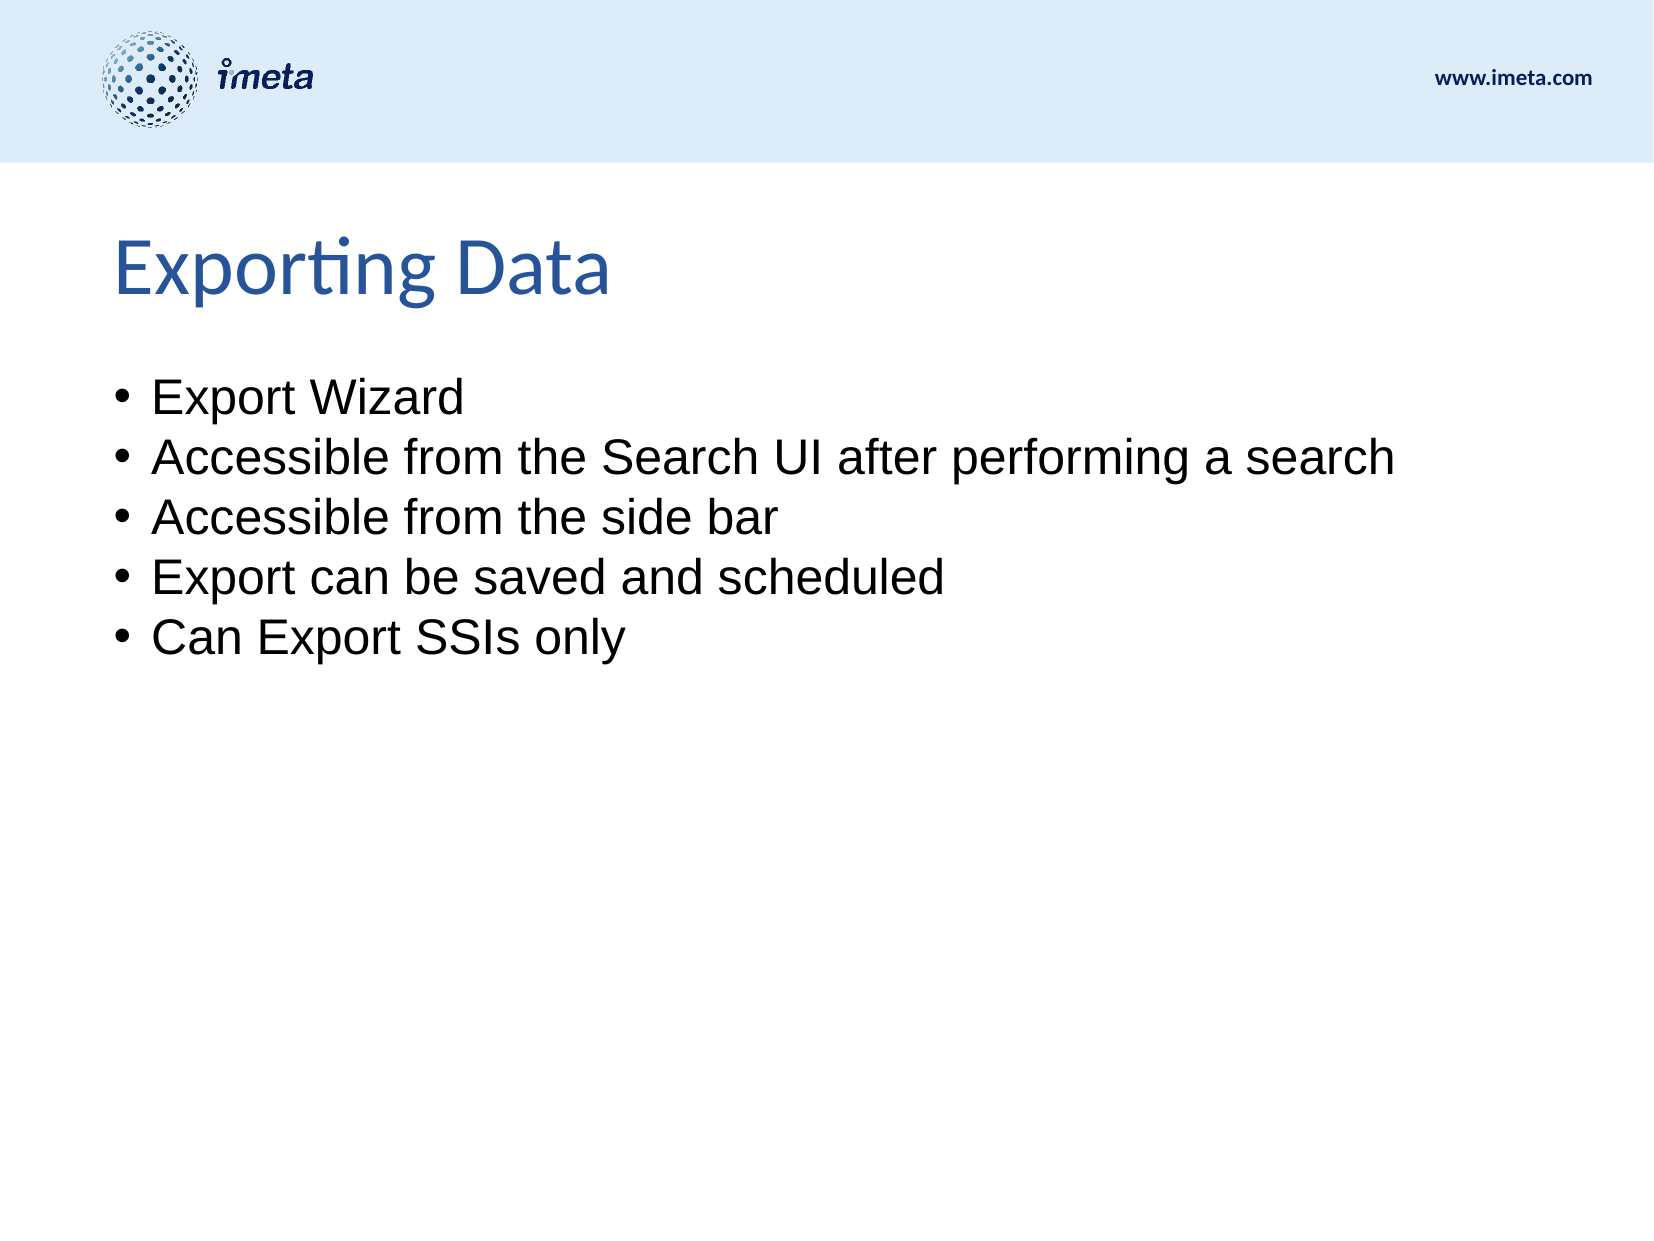

# Exporting Data
Export Wizard
Accessible from the Search UI after performing a search
Accessible from the side bar
Export can be saved and scheduled
Can Export SSIs only